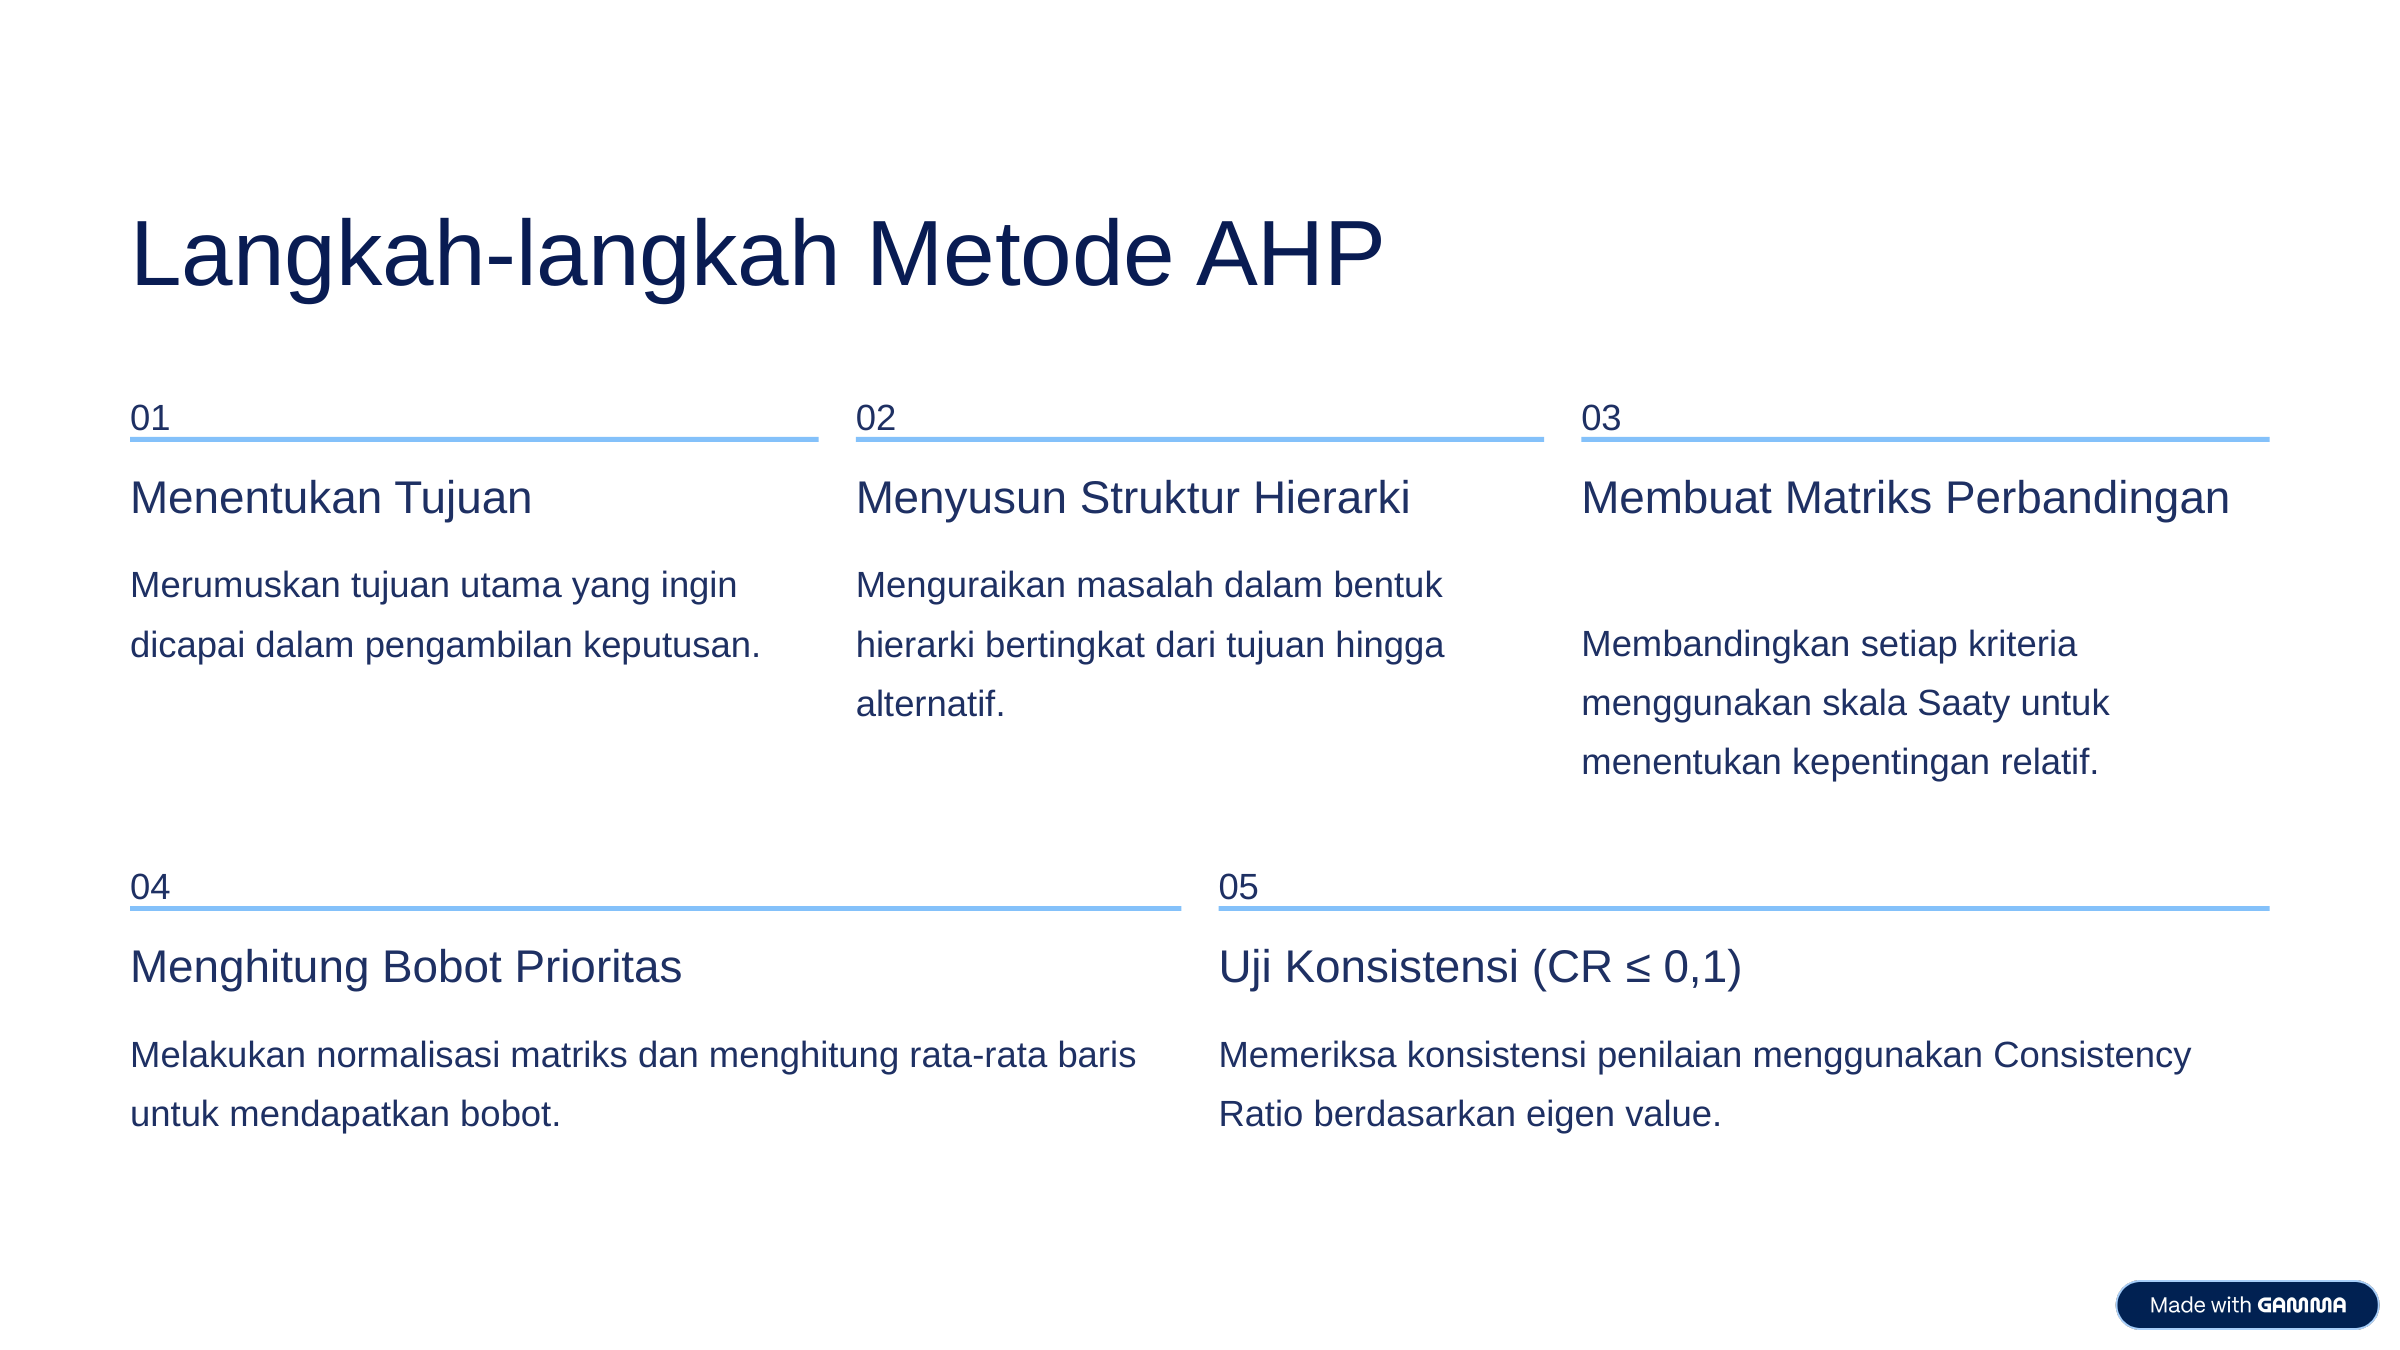

Langkah-langkah Metode AHP
01
02
03

Menentukan Tujuan
Menyusun Struktur Hierarki
Membuat Matriks Perbandingan
Merumuskan tujuan utama yang ingin dicapai dalam pengambilan keputusan.
Menguraikan masalah dalam bentuk hierarki bertingkat dari tujuan hingga alternatif.
Membandingkan setiap kriteria menggunakan skala Saaty untuk menentukan kepentingan relatif.
04
05

Menghitung Bobot Prioritas
Uji Konsistensi (CR ≤ 0,1)
Melakukan normalisasi matriks dan menghitung rata-rata baris untuk mendapatkan bobot.
Memeriksa konsistensi penilaian menggunakan Consistency Ratio berdasarkan eigen value.